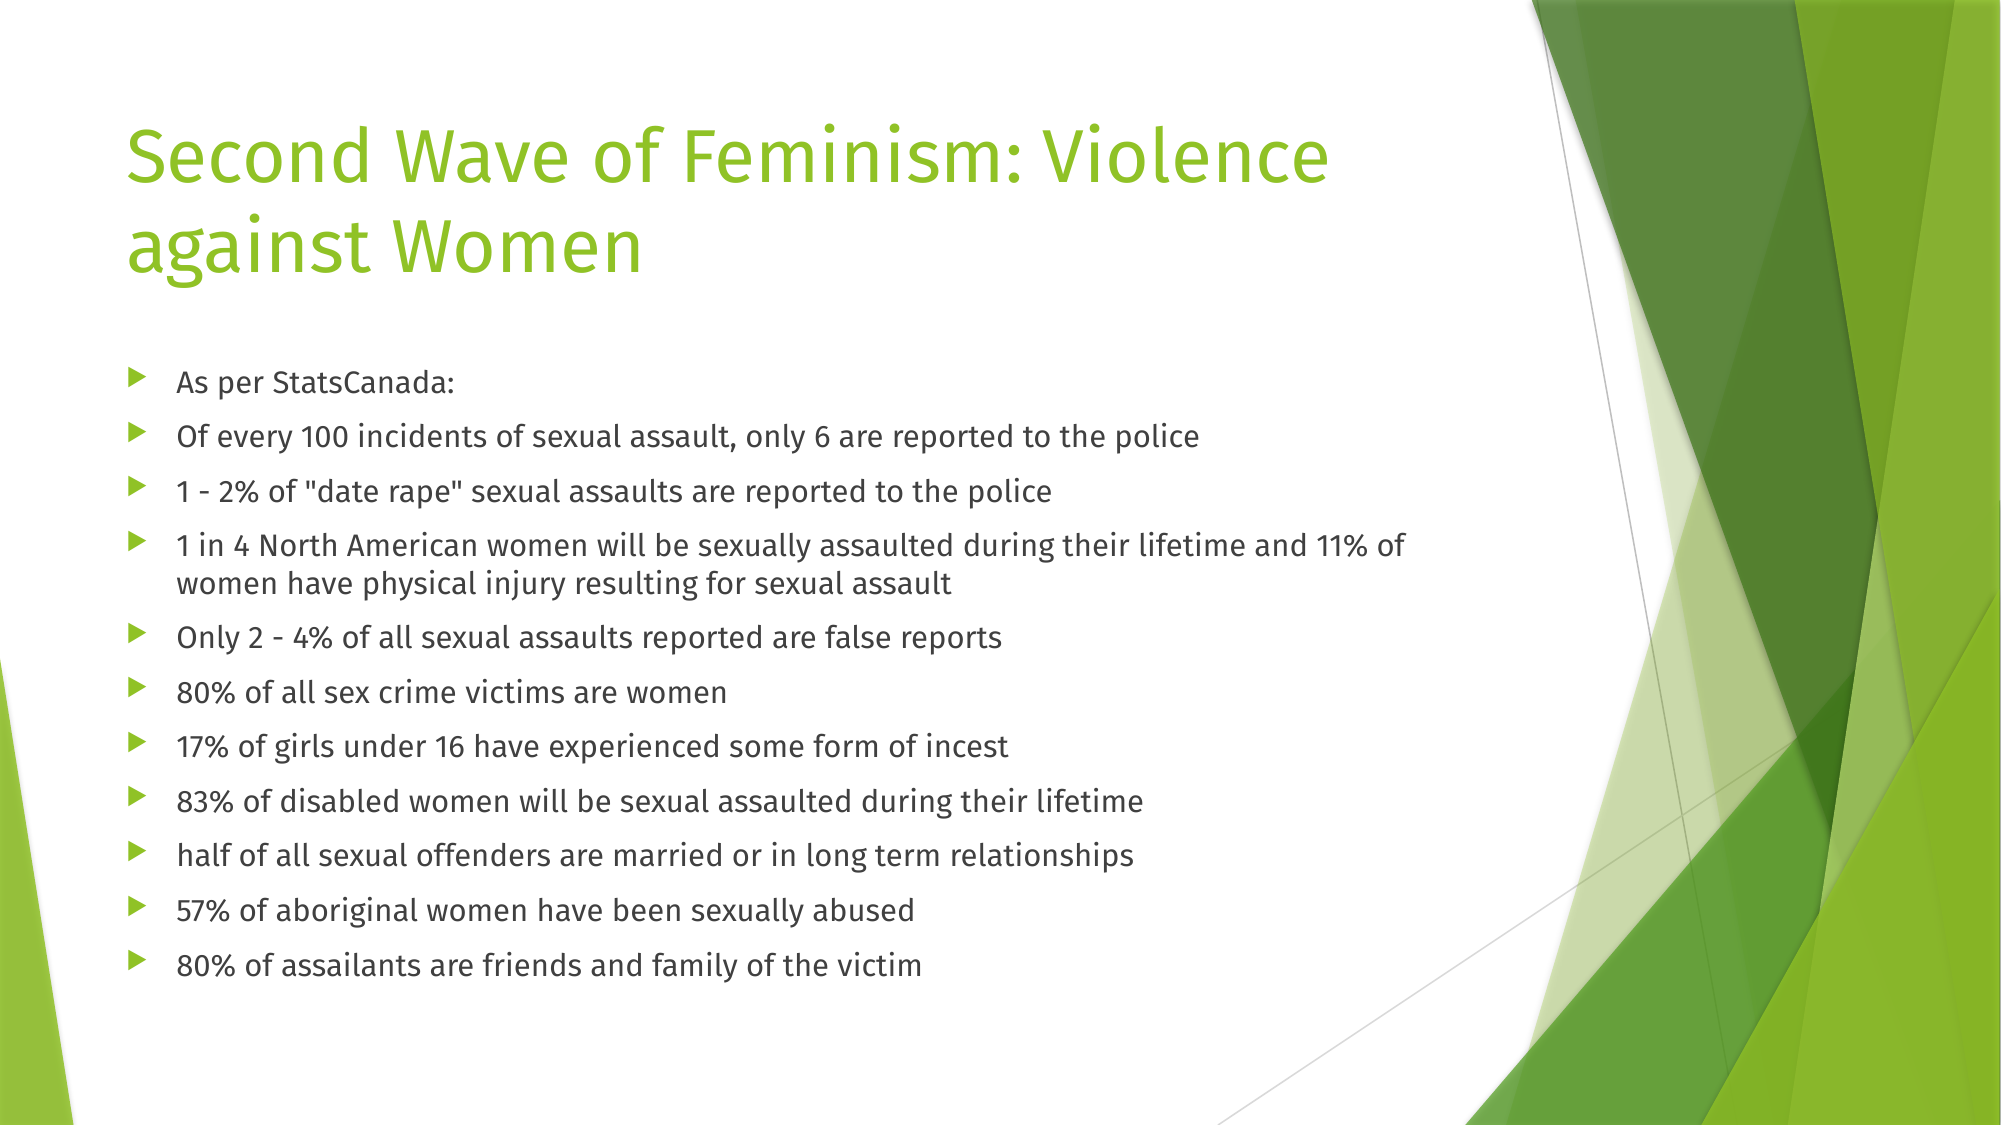

# Second Wave of Feminism: Violence against Women
As per StatsCanada:
Of every 100 incidents of sexual assault, only 6 are reported to the police
1 - 2% of "date rape" sexual assaults are reported to the police
1 in 4 North American women will be sexually assaulted during their lifetime and 11% of women have physical injury resulting for sexual assault
Only 2 - 4% of all sexual assaults reported are false reports
80% of all sex crime victims are women
17% of girls under 16 have experienced some form of incest
83% of disabled women will be sexual assaulted during their lifetime
half of all sexual offenders are married or in long term relationships
57% of aboriginal women have been sexually abused
80% of assailants are friends and family of the victim